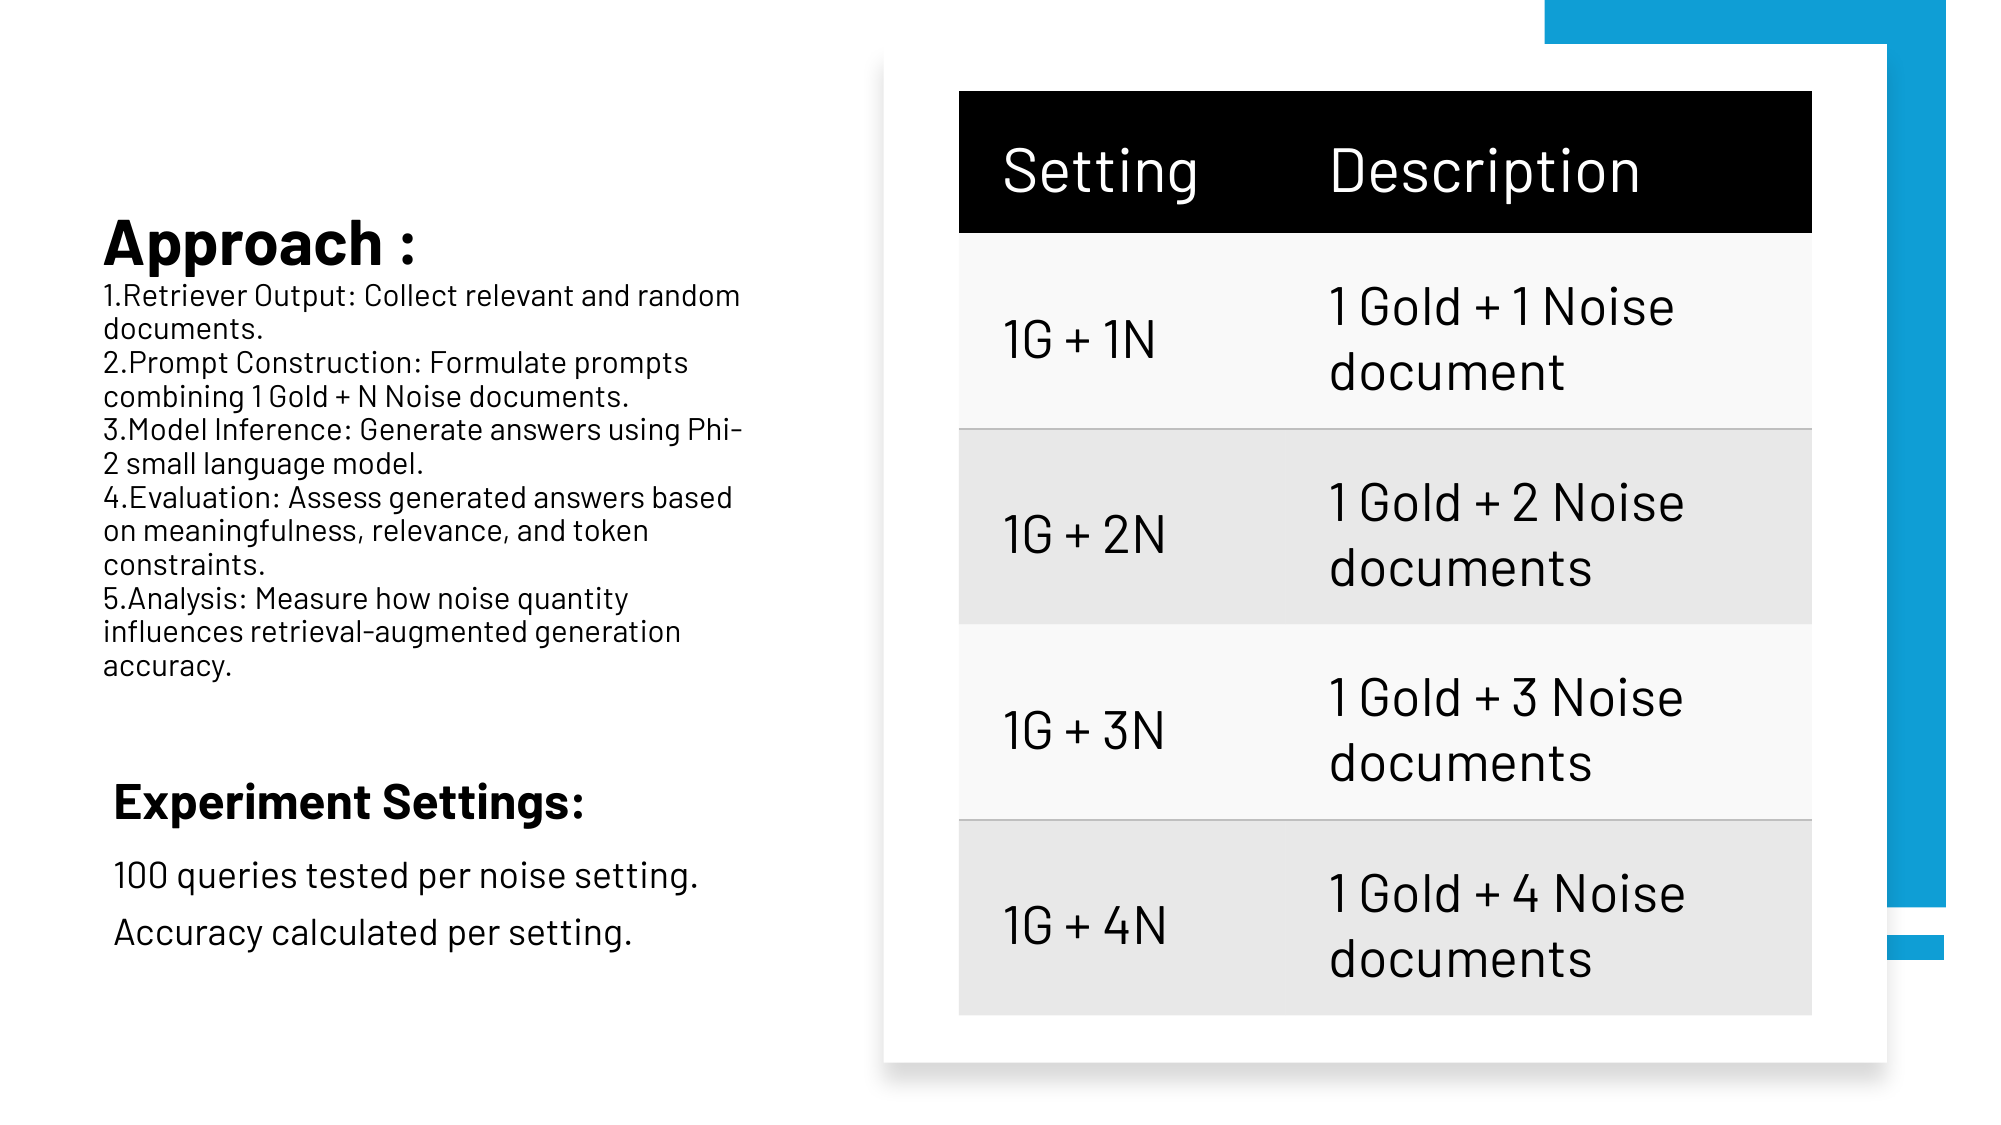

| Setting | Description |
| --- | --- |
| 1G + 1N | 1 Gold + 1 Noise document |
| 1G + 2N | 1 Gold + 2 Noise documents |
| 1G + 3N | 1 Gold + 3 Noise documents |
| 1G + 4N | 1 Gold + 4 Noise documents |
# Approach : 1.Retriever Output: Collect relevant and random documents. 2.Prompt Construction: Formulate prompts combining 1 Gold + N Noise documents. 3.Model Inference: Generate answers using Phi-2 small language model. 4.Evaluation: Assess generated answers based on meaningfulness, relevance, and token constraints. 5.Analysis: Measure how noise quantity influences retrieval-augmented generation accuracy.
Experiment Settings:
100 queries tested per noise setting.
Accuracy calculated per setting.